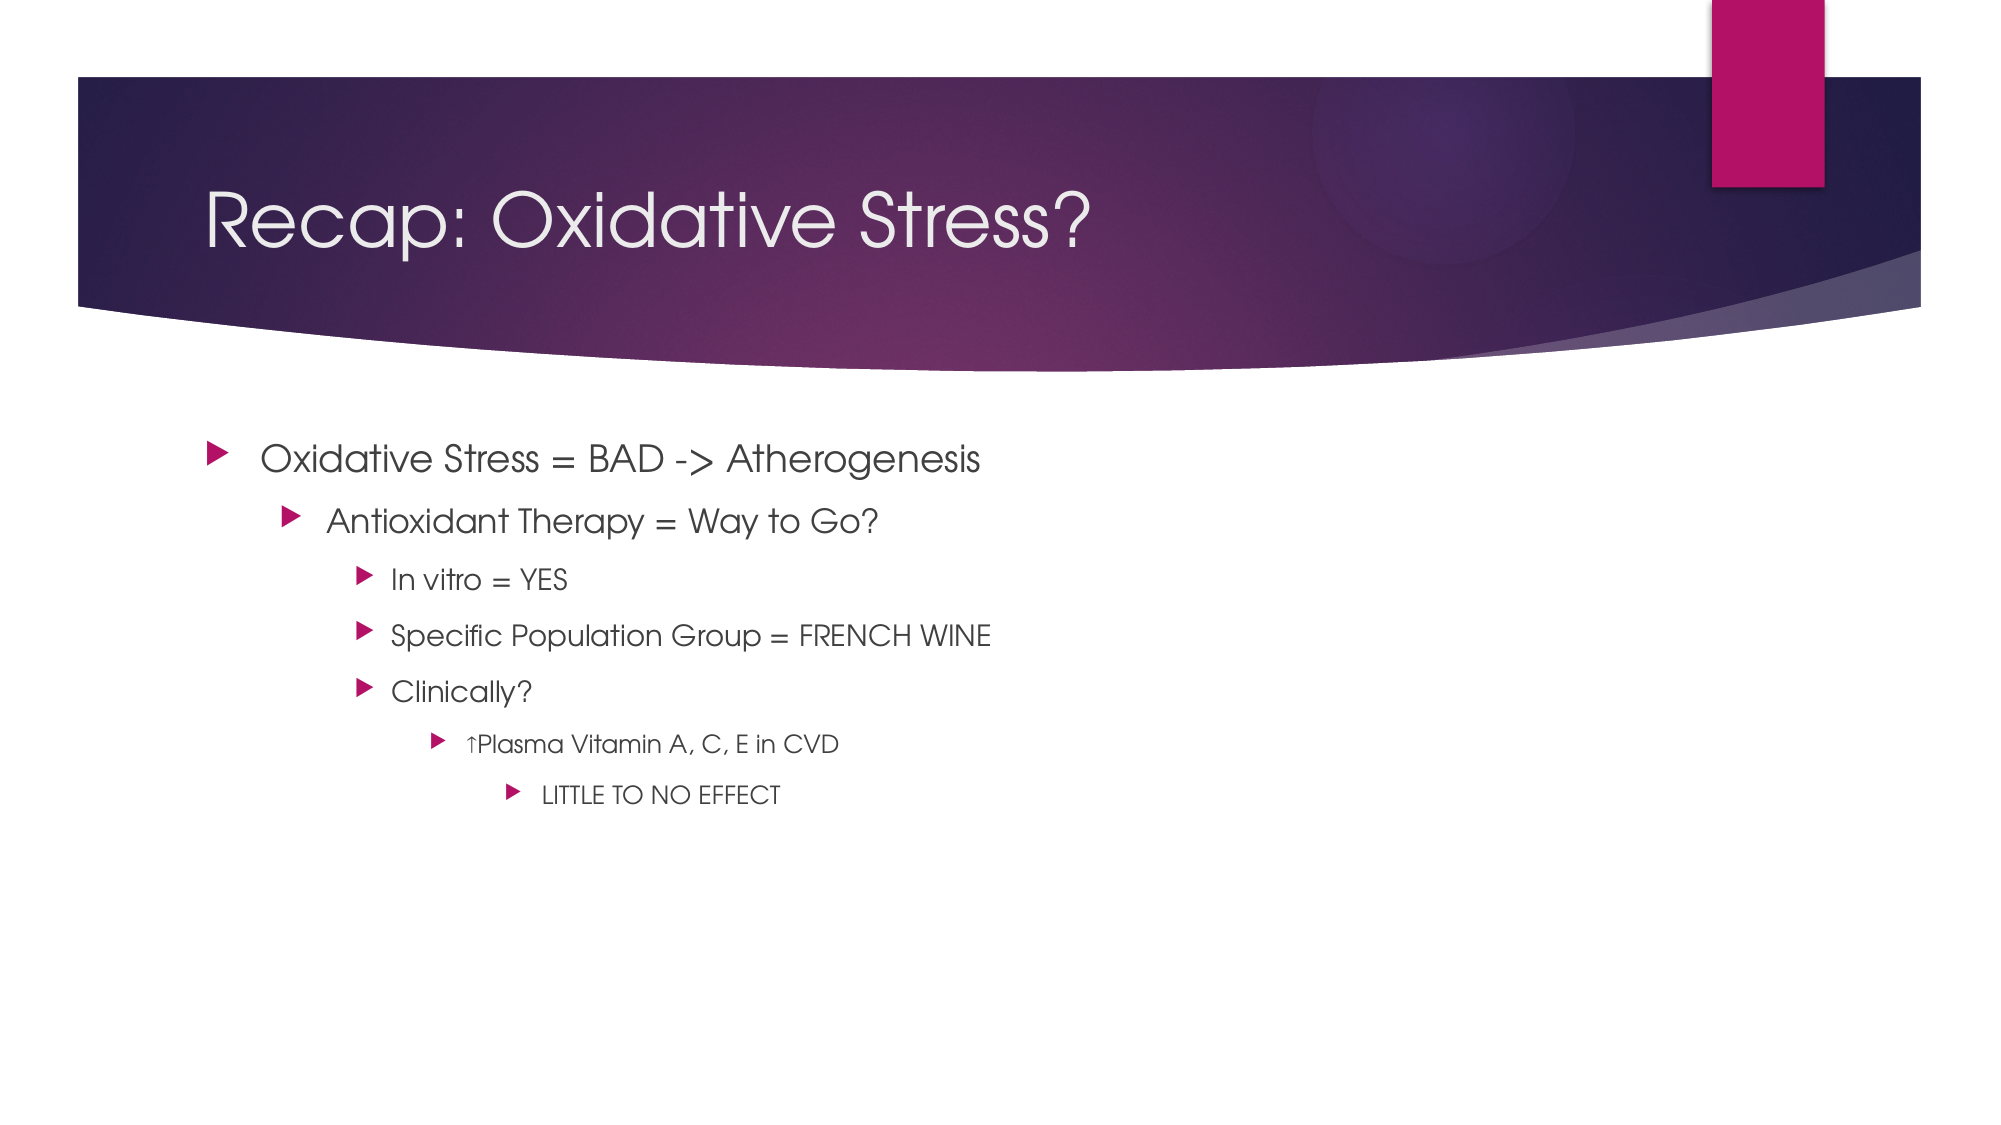

# Recap: Oxidative Stress?
Oxidative Stress = BAD -> Atherogenesis
Antioxidant Therapy = Way to Go?
In vitro = YES
Specific Population Group = FRENCH WINE
Clinically?
↑Plasma Vitamin A, C, E in CVD
LITTLE TO NO EFFECT